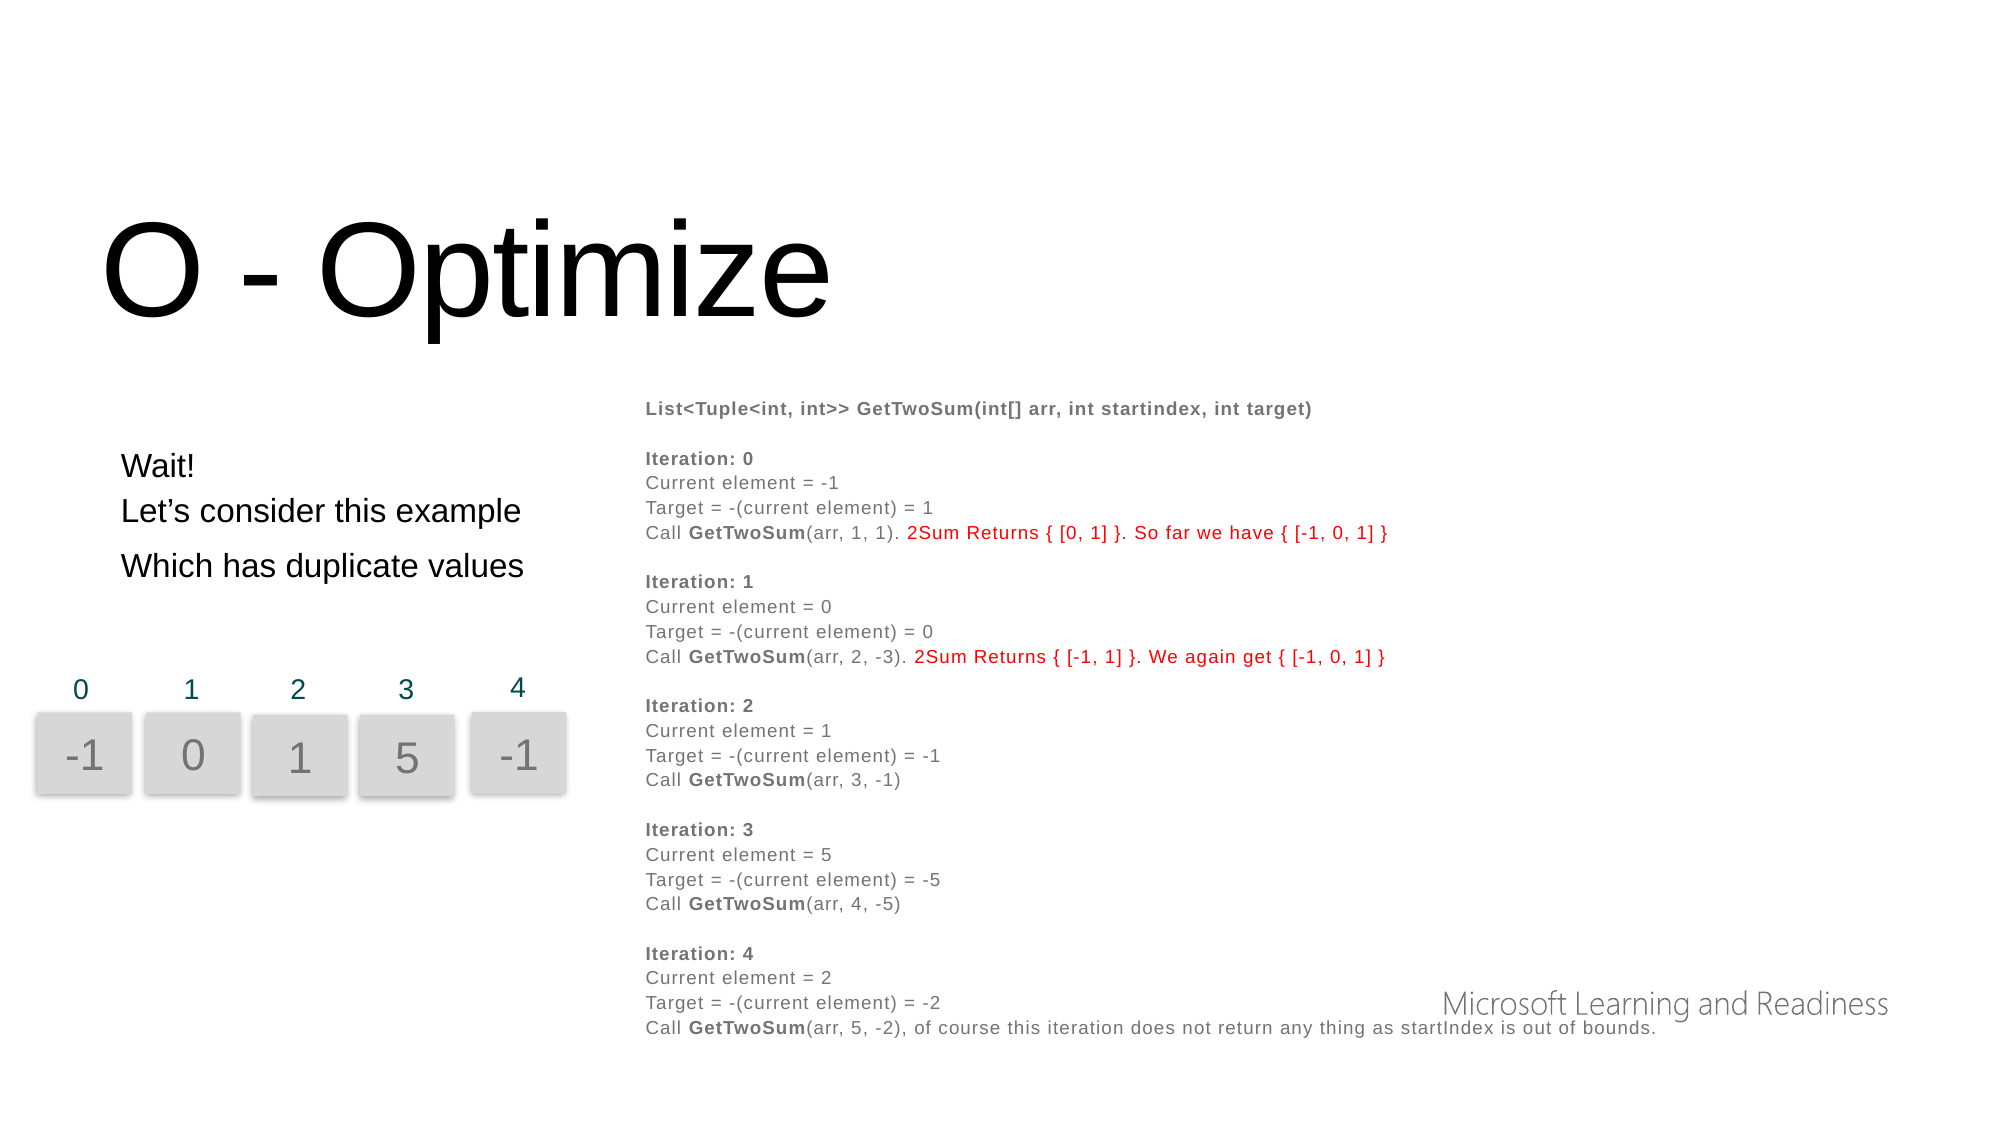

O - Optimize
List<Tuple<int, int>> GetTwoSum(int[] arr, int startindex, int target)

Iteration: 0
Current element = -1
Target = -(current element) = 1
Call GetTwoSum(arr, 1, 1). 2Sum Returns { [0, 1] }. So far we have { [-1, 0, 1] }

Iteration: 1
Current element = 0
Target = -(current element) = 0
Call GetTwoSum(arr, 2, -3). 2Sum Returns { [-1, 1] }. We again get { [-1, 0, 1] }

Iteration: 2
Current element = 1
Target = -(current element) = -1
Call GetTwoSum(arr, 3, -1)

Iteration: 3
Current element = 5
Target = -(current element) = -5
Call GetTwoSum(arr, 4, -5)

Iteration: 4
Current element = 2
Target = -(current element) = -2
Call GetTwoSum(arr, 5, -2), of course this iteration does not return any thing as startIndex is out of bounds.

Wait!
Let’s consider this example
Which has duplicate values

4
0
1
2
3
-1
-1
0
1
5